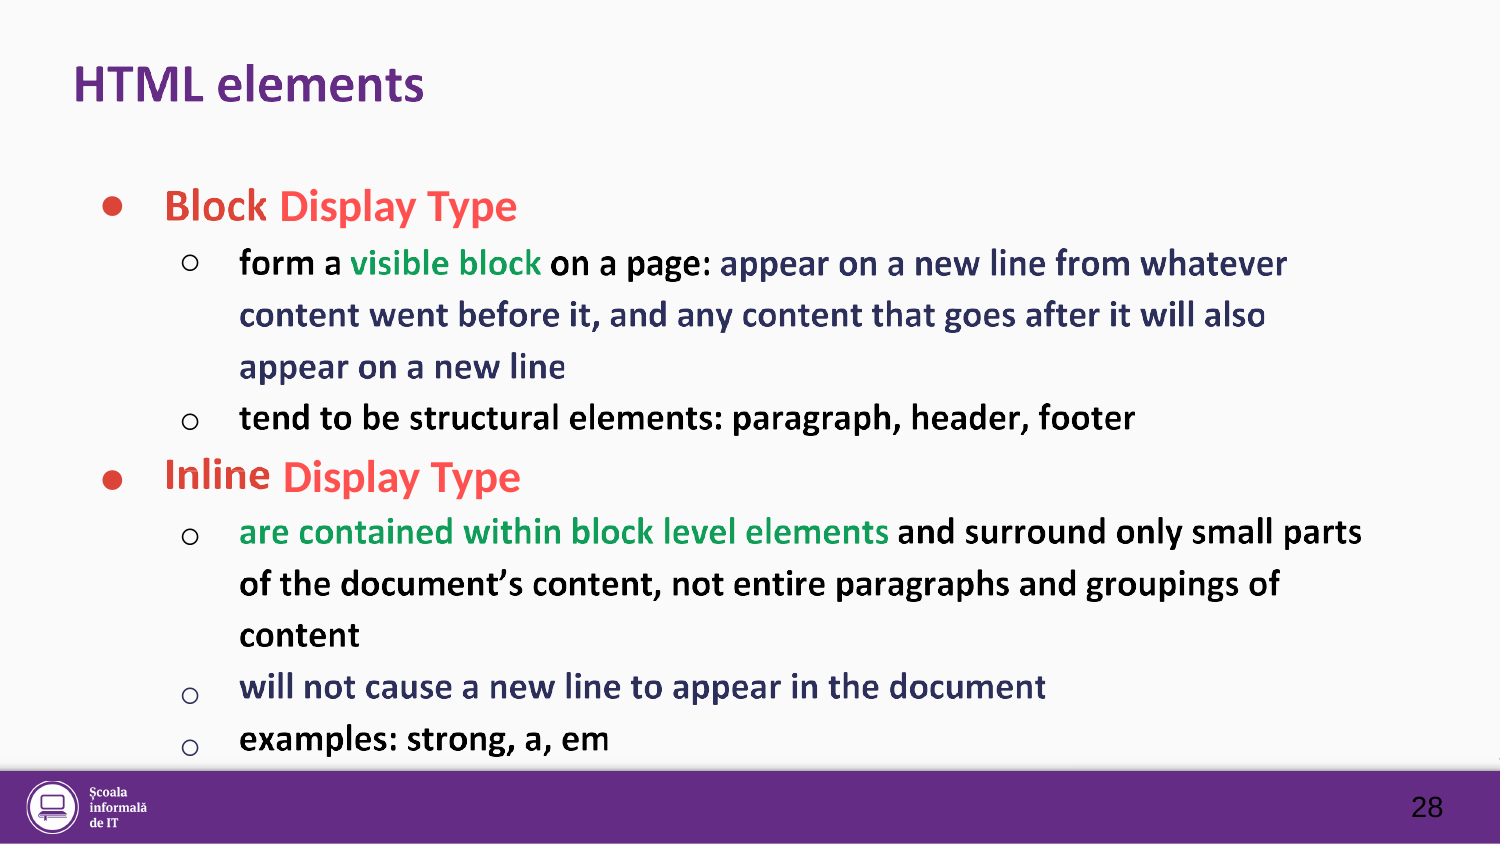

●
○

○
●
○

○
○
 Display Type

 Display Type

28